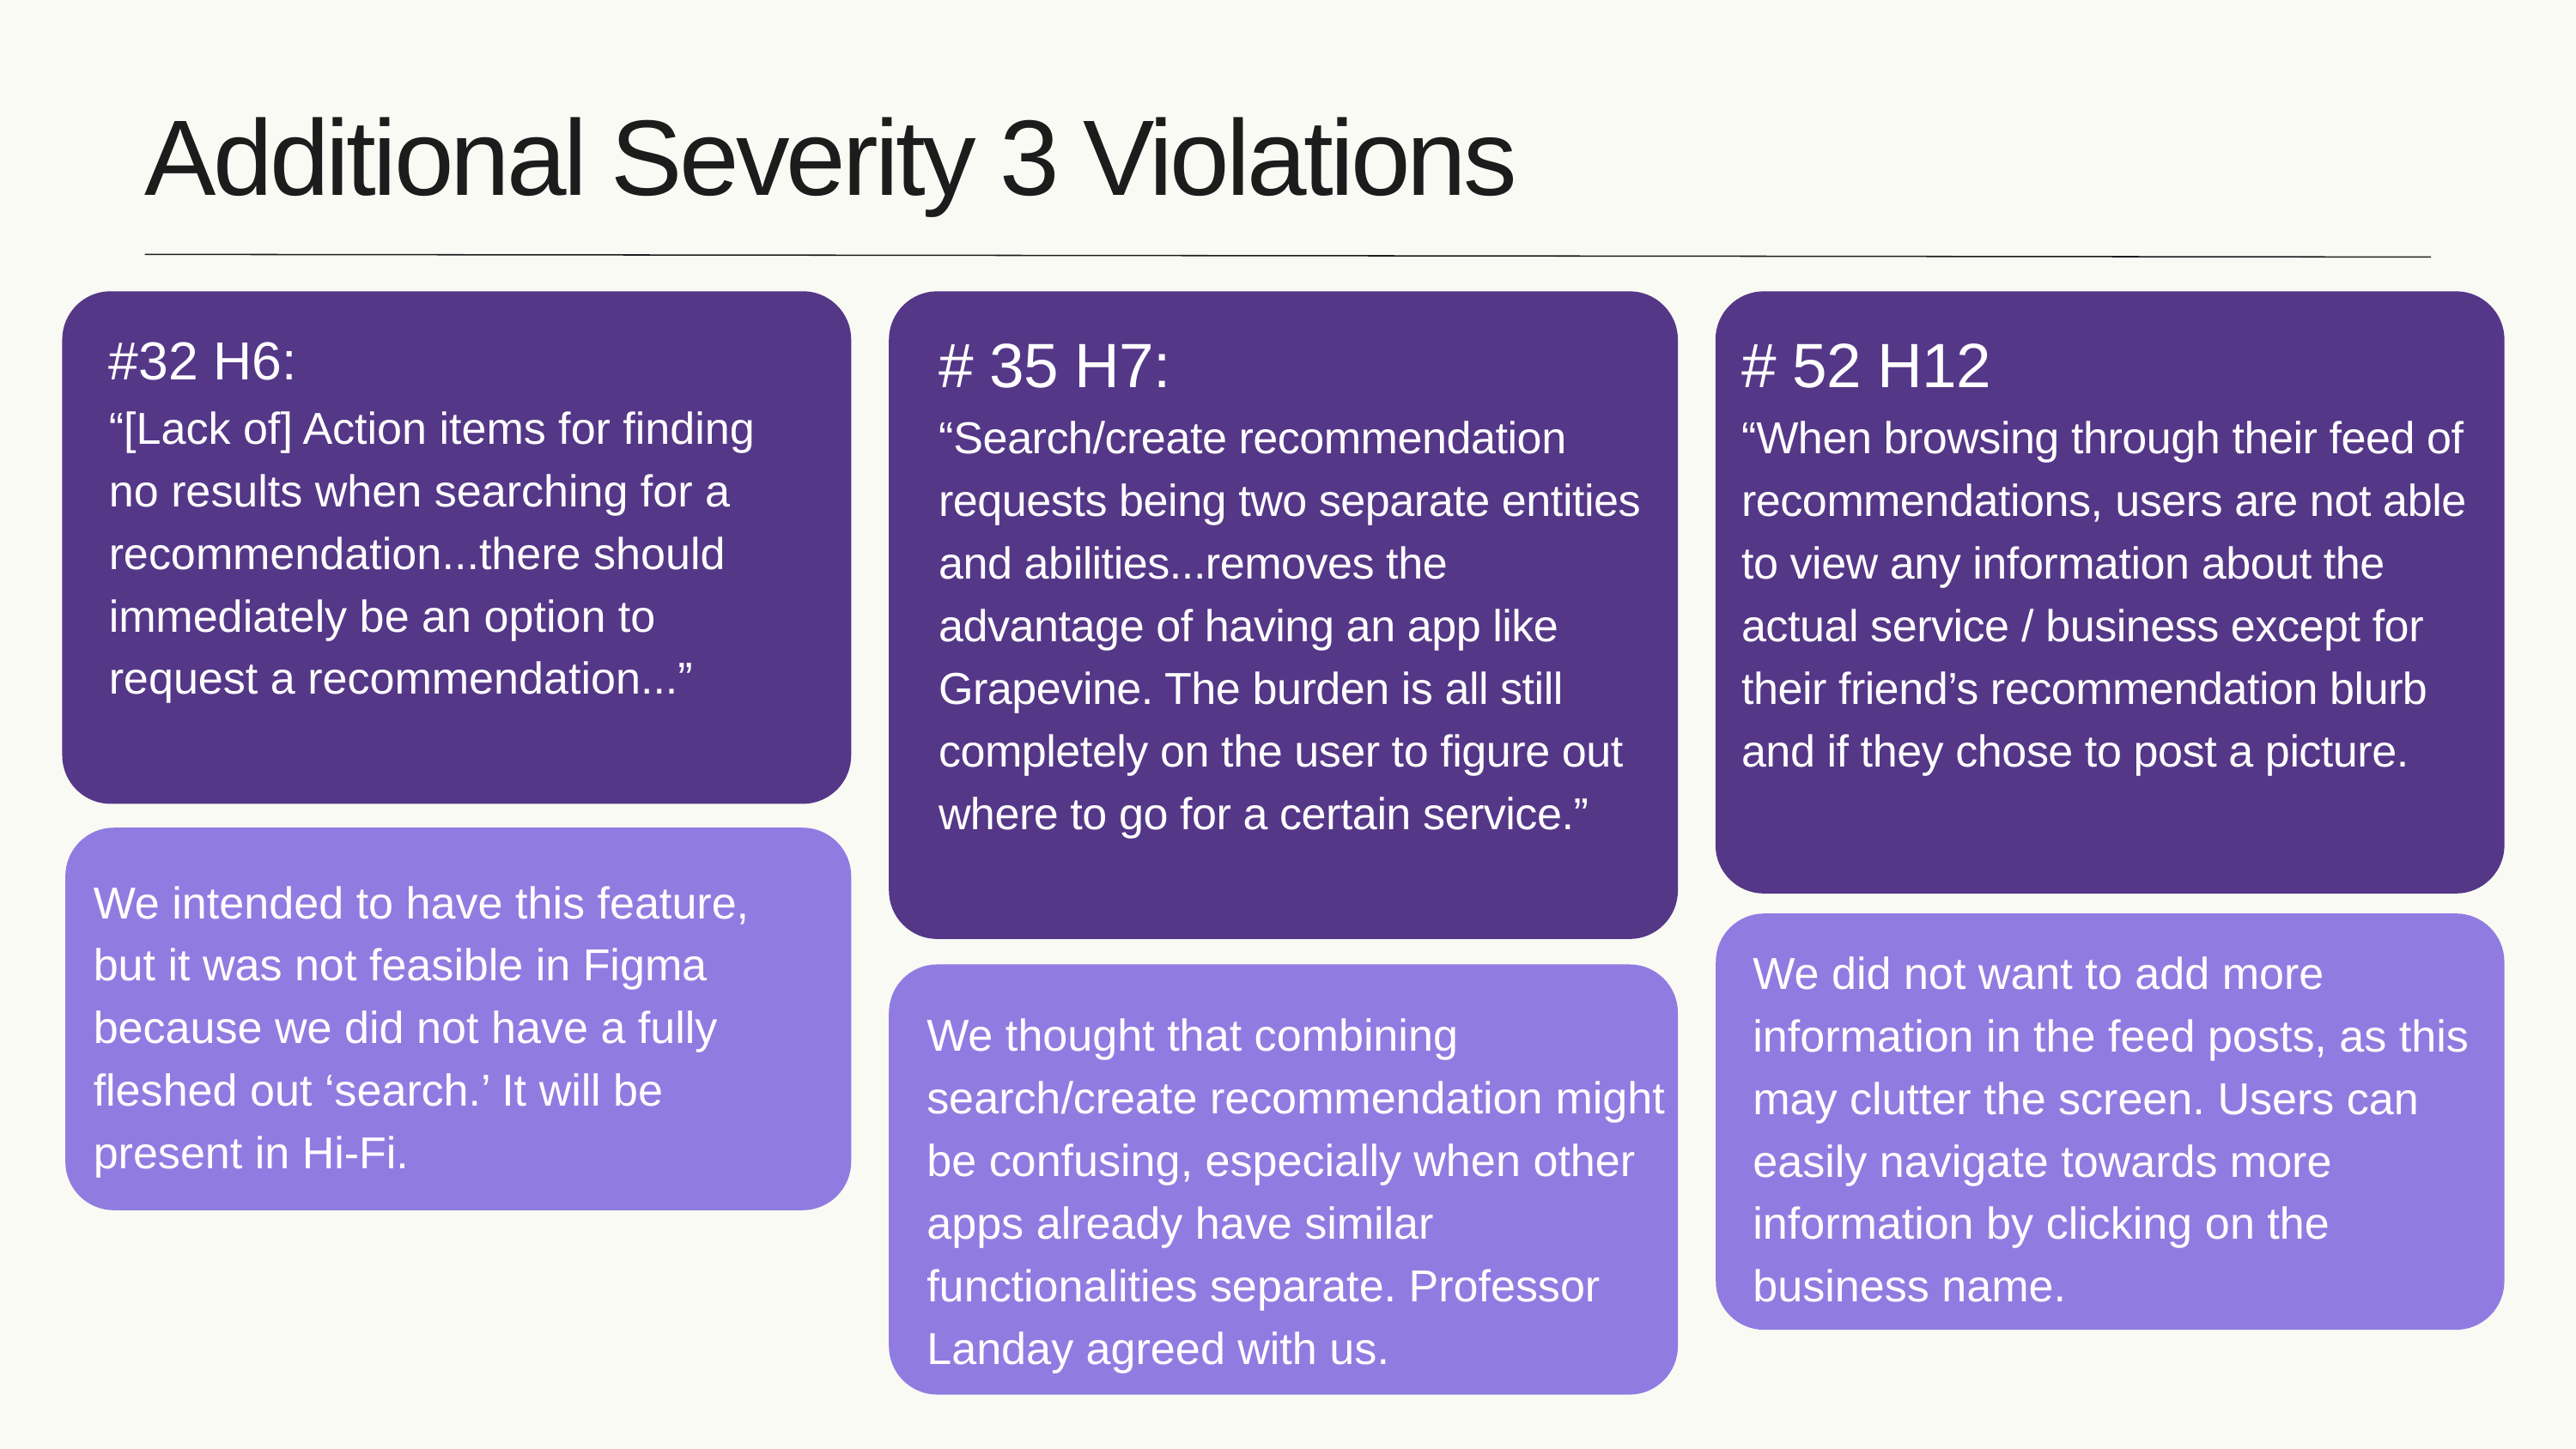

Additional Severity 3 Violations

# 35 H7:
“Search/create recommendation requests being two separate entities and abilities...removes the advantage of having an app like Grapevine. The burden is all still completely on the user to figure out where to go for a certain service.”
# 52 H12
“When browsing through their feed of recommendations, users are not able to view any information about the actual service / business except for their friend’s recommendation blurb and if they chose to post a picture.

#32 H6:
“[Lack of] Action items for finding no results when searching for a recommendation...there should immediately be an option to request a recommendation...”

We intended to have this feature, but it was not feasible in Figma because we did not have a fully fleshed out ‘search.’ It will be present in Hi-Fi.

We did not want to add more information in the feed posts, as this may clutter the screen. Users can easily navigate towards more information by clicking on the business name.

We thought that combining search/create recommendation might be confusing, especially when other apps already have similar functionalities separate. Professor Landay agreed with us.